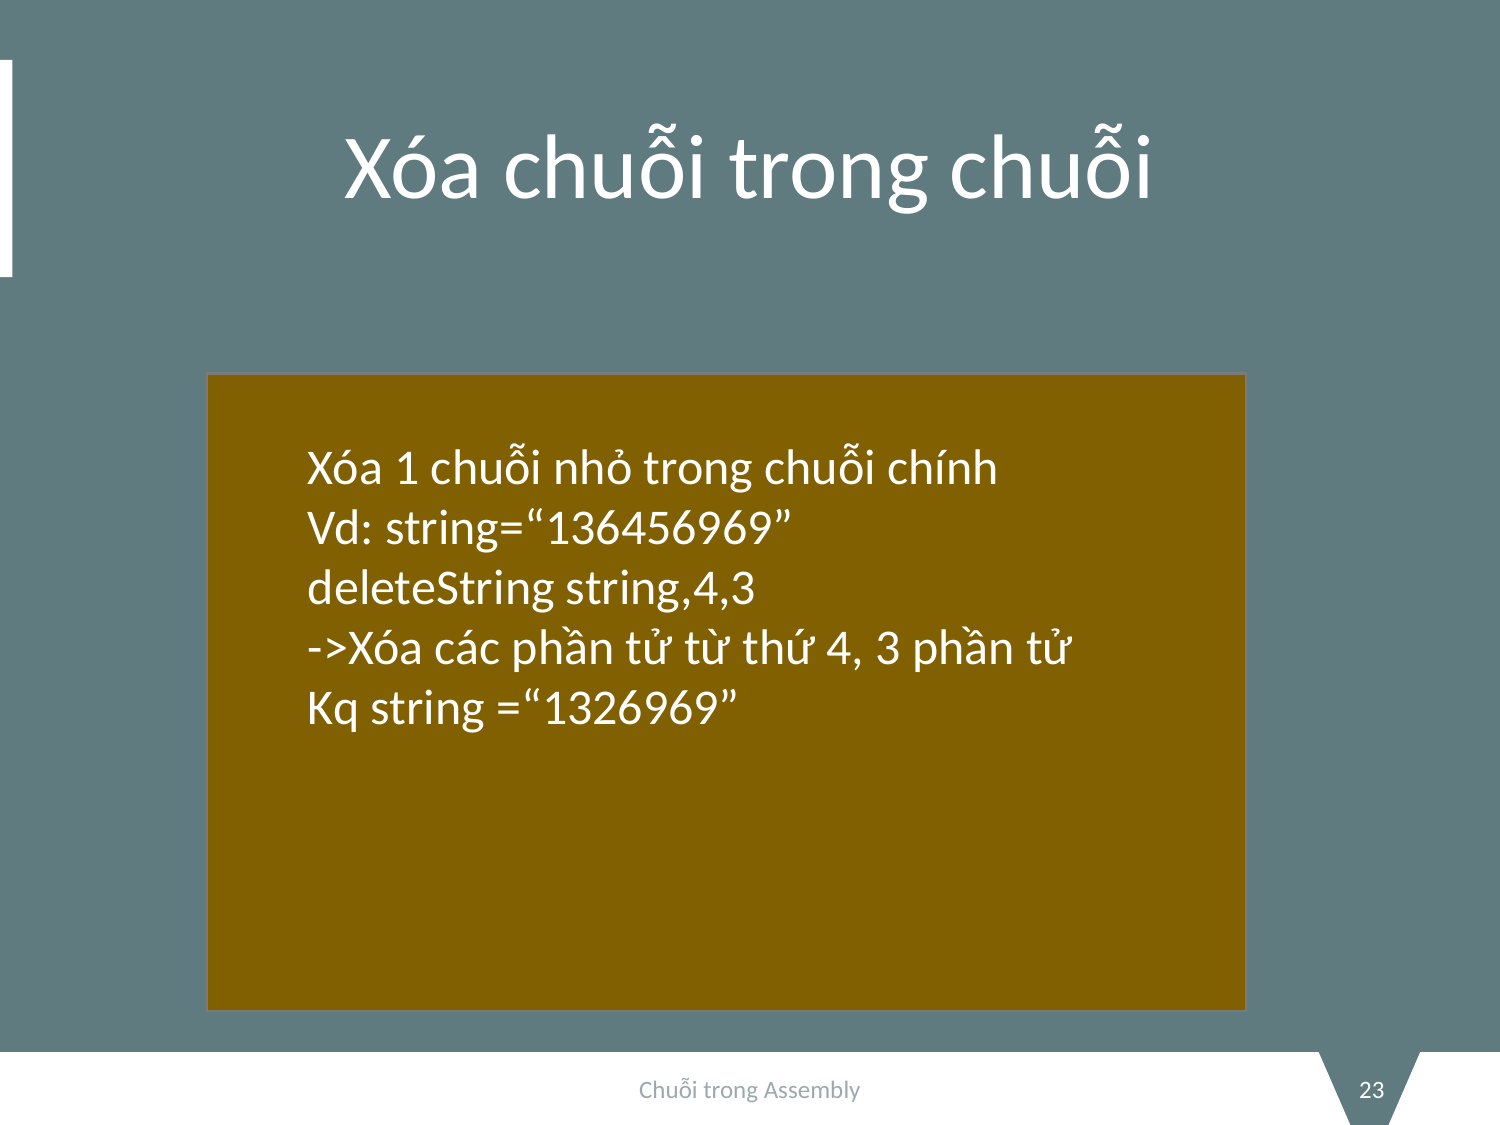

# Xóa chuỗi trong chuỗi
Xóa 1 chuỗi nhỏ trong chuỗi chính
Vd: string=“136456969”
deleteString string,4,3
->Xóa các phần tử từ thứ 4, 3 phần tử
Kq string =“1326969”
Chuỗi trong Assembly
23